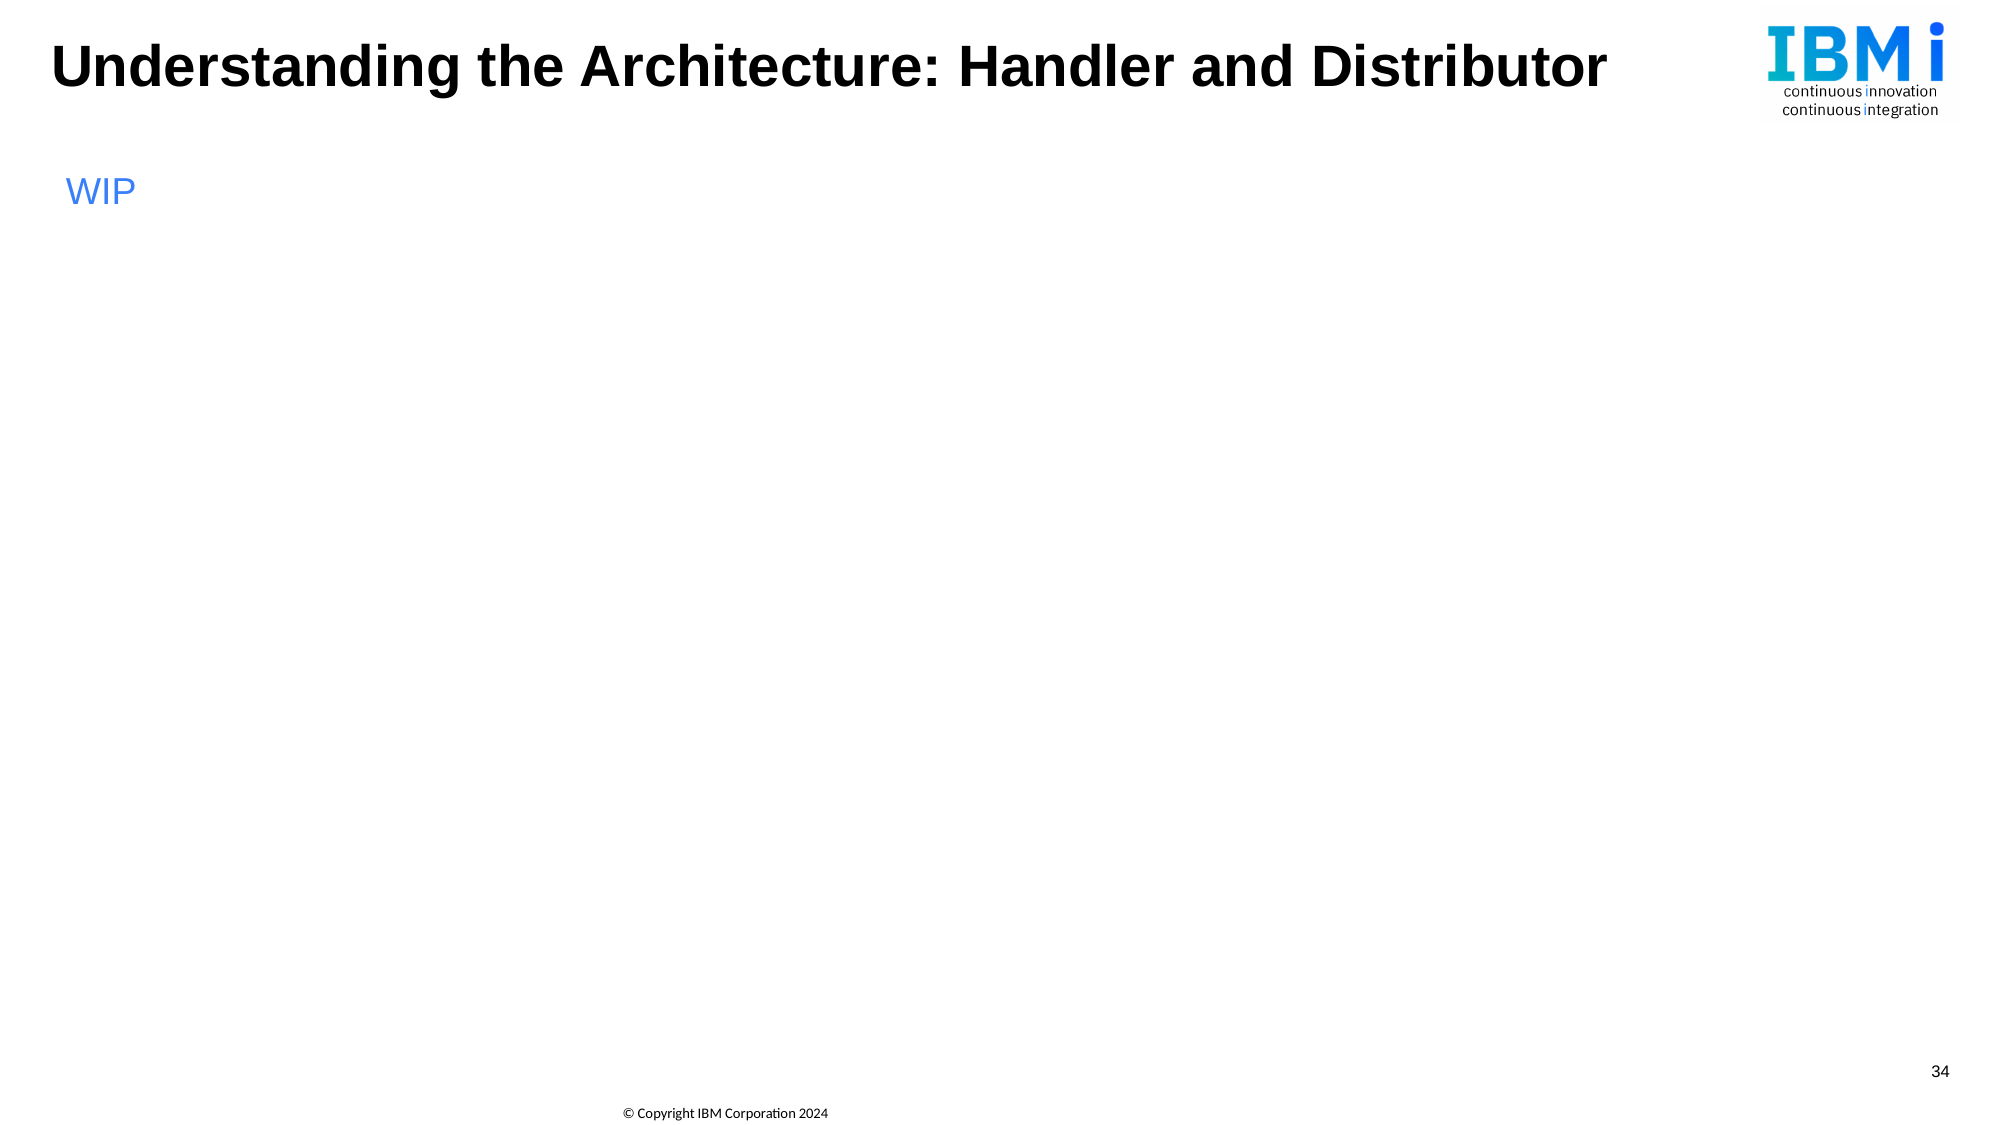

Understanding the Architecture: Handler and Distributor
WIP
34